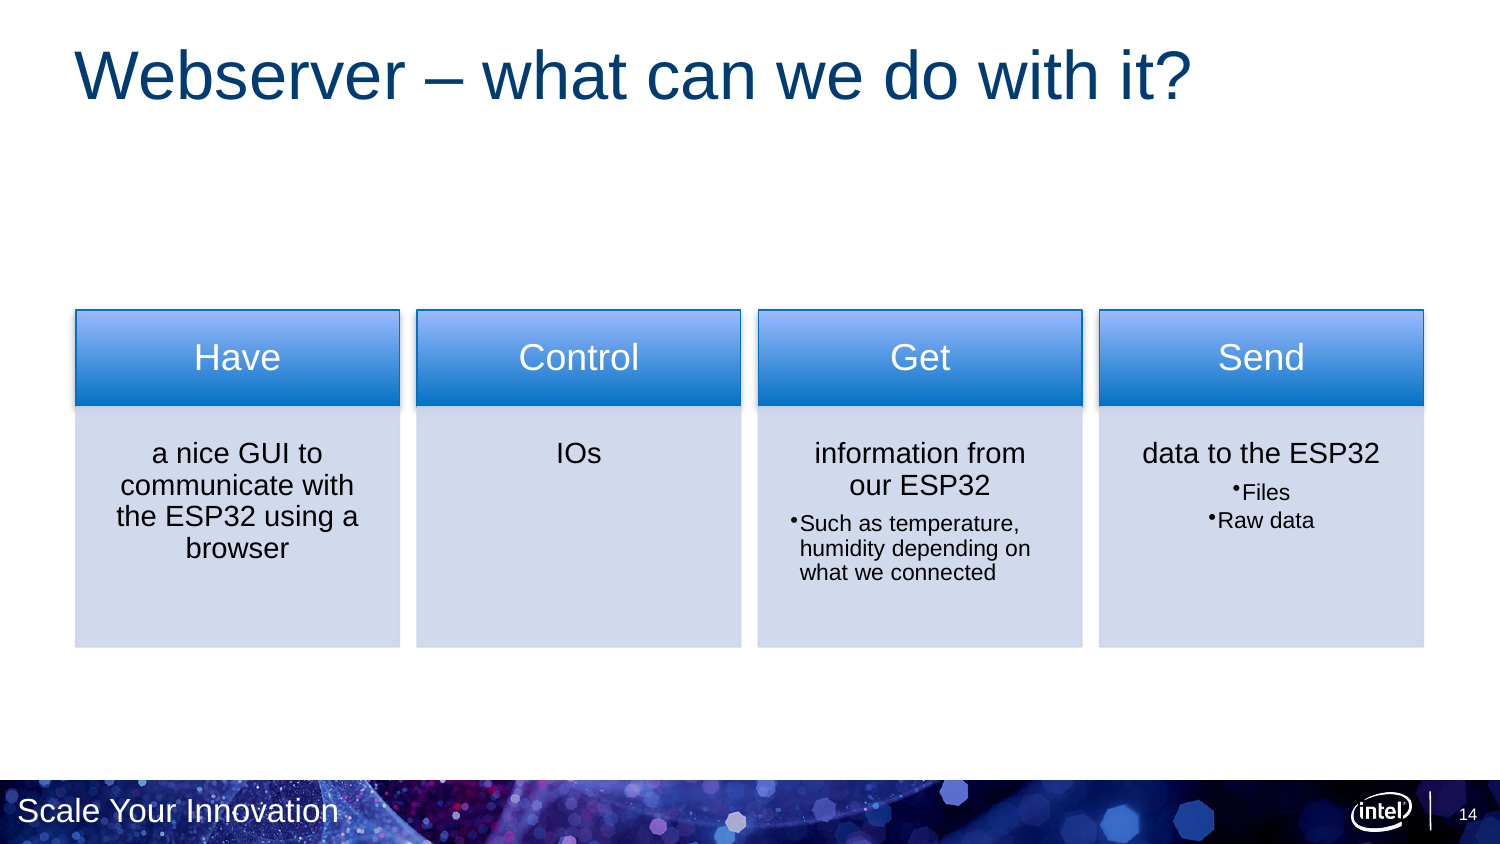

# Webserver – what can we do with it?
Have
a nice GUI to communicate with the ESP32 using a browser
Control
IOs
Get
information from our ESP32
Such as temperature, humidity depending on what we connected
Send
data to the ESP32
Files
Raw data
14